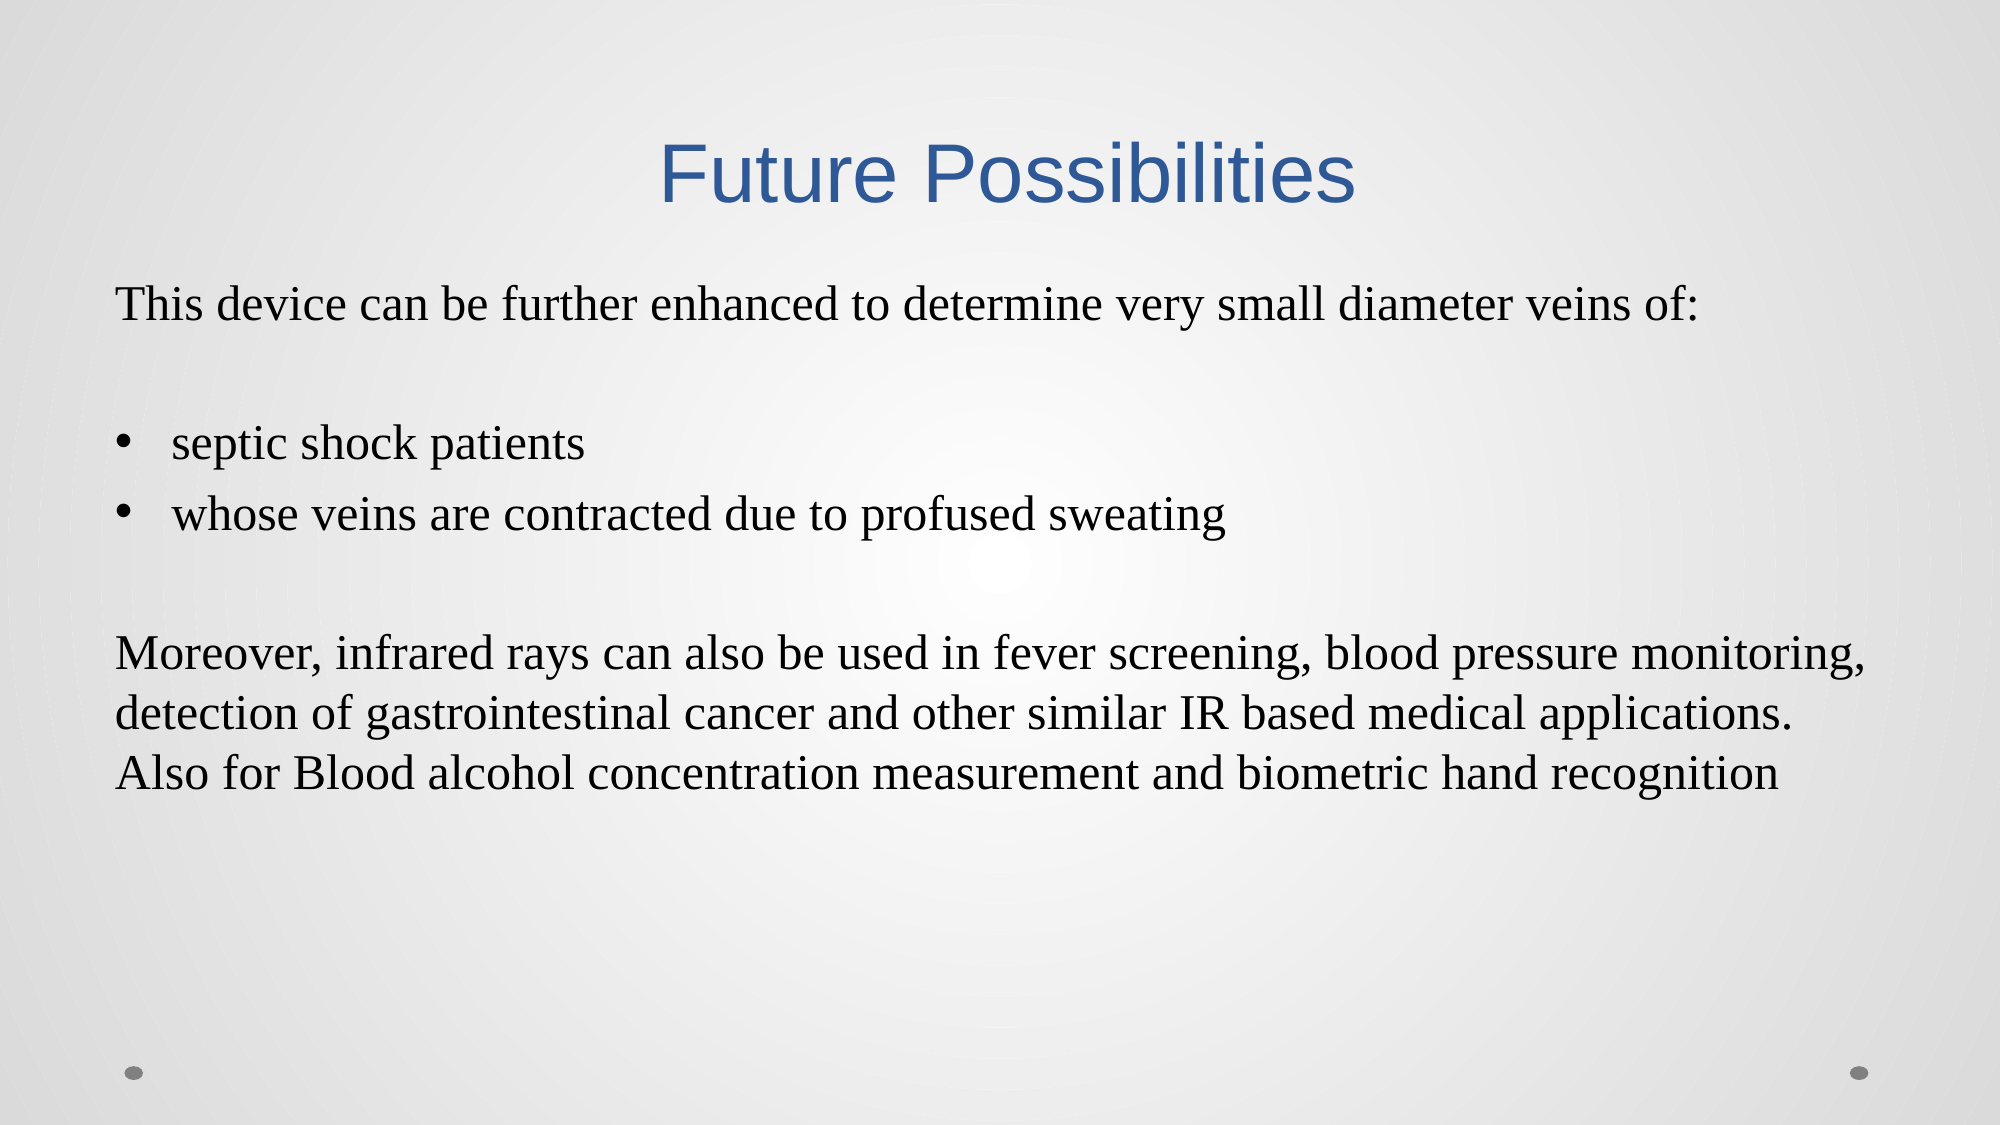

# Future Possibilities
This device can be further enhanced to determine very small diameter veins of:

septic shock patients
whose veins are contracted due to profused sweating

Moreover, infrared rays can also be used in fever screening, blood pressure monitoring, detection of gastrointestinal cancer and other similar IR based medical applications. Also for Blood alcohol concentration measurement and biometric hand recognition